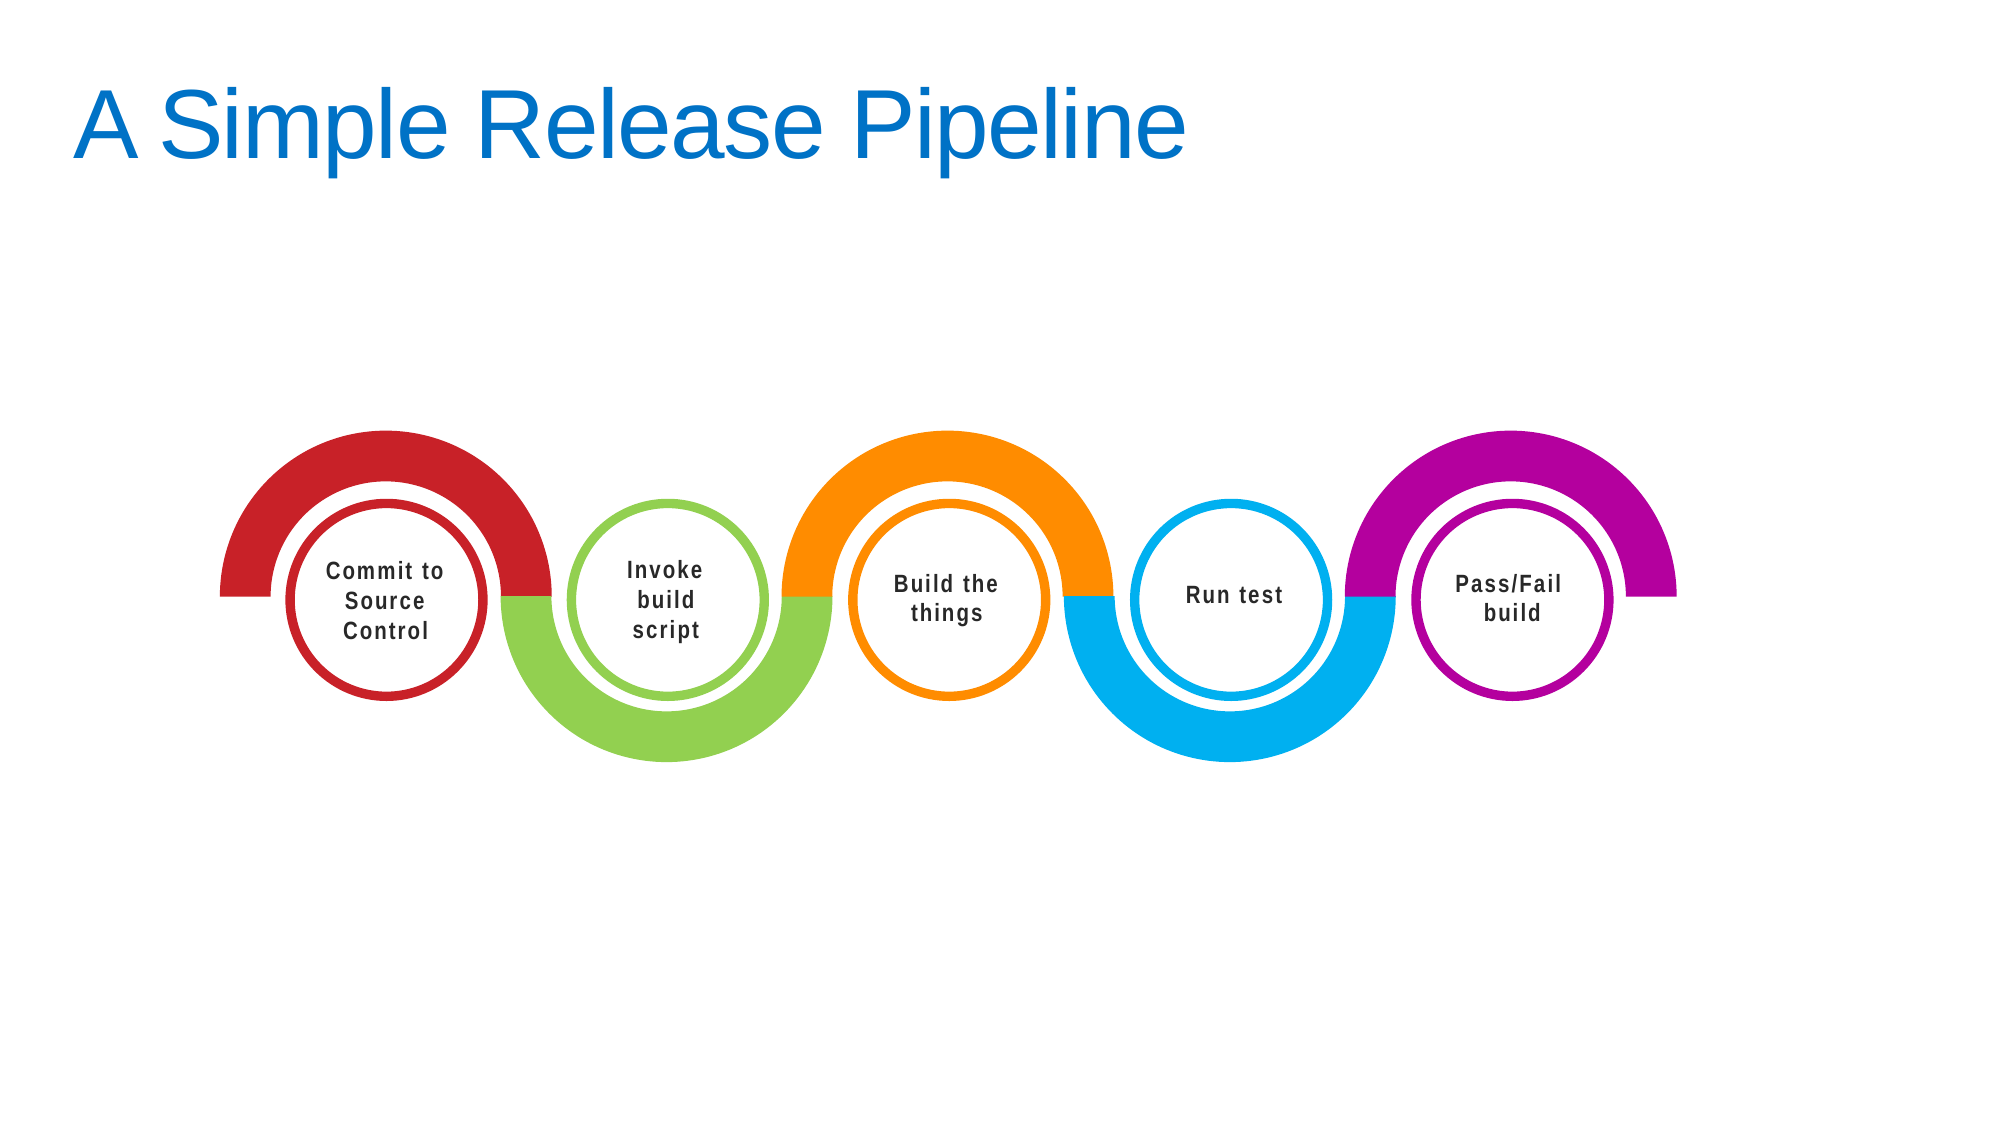

# A Simple Release Pipeline

Invoke build
script

Commit to Source Control

Pass/Fail
build

Build the things
Run test